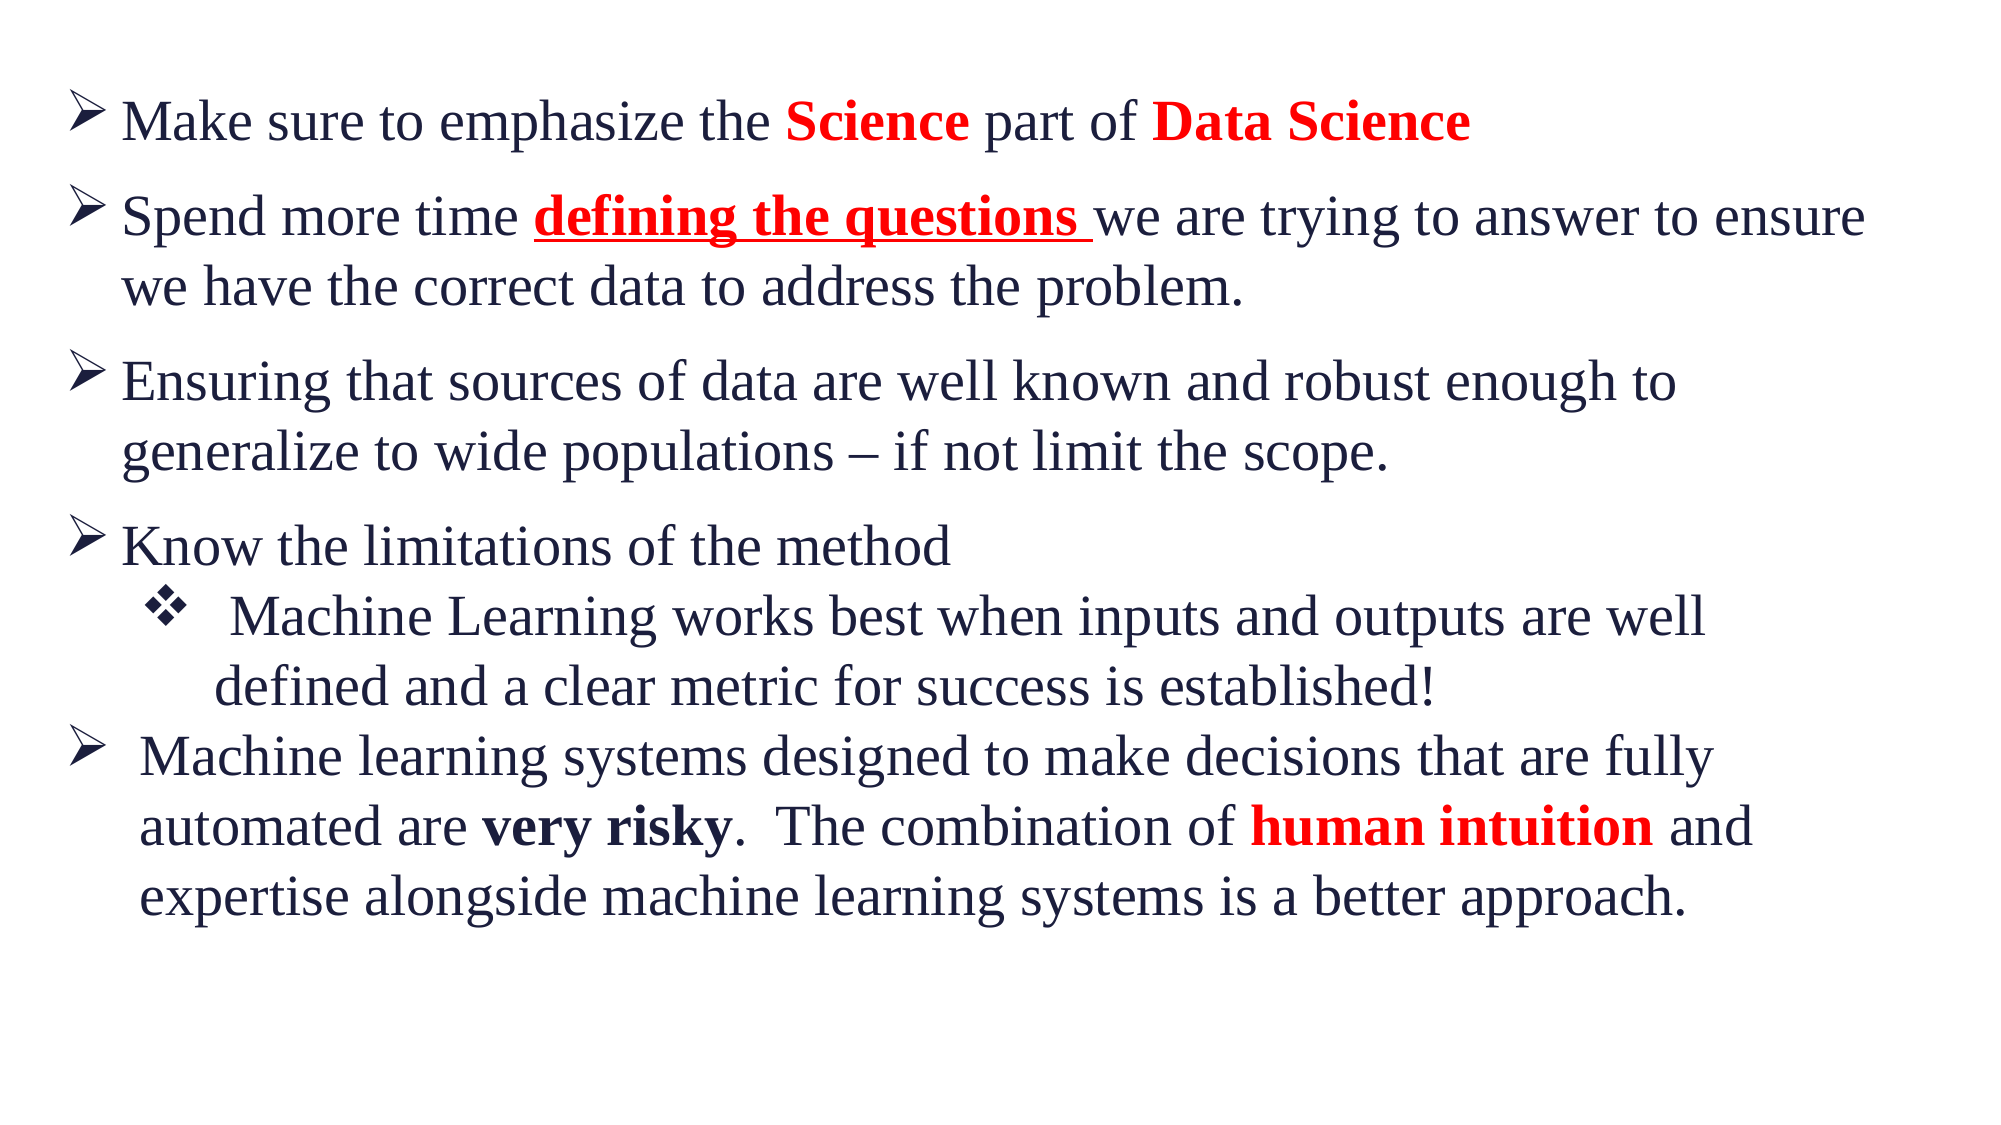

Make sure to emphasize the Science part of Data Science

Spend more time defining the questions we are trying to answer to ensure we have the correct data to address the problem.

Ensuring that sources of data are well known and robust enough to generalize to wide populations – if not limit the scope.

Know the limitations of the method
 Machine Learning works best when inputs and outputs are well defined and a clear metric for success is established!
Machine learning systems designed to make decisions that are fully automated are very risky.  The combination of human intuition and expertise alongside machine learning systems is a better approach.